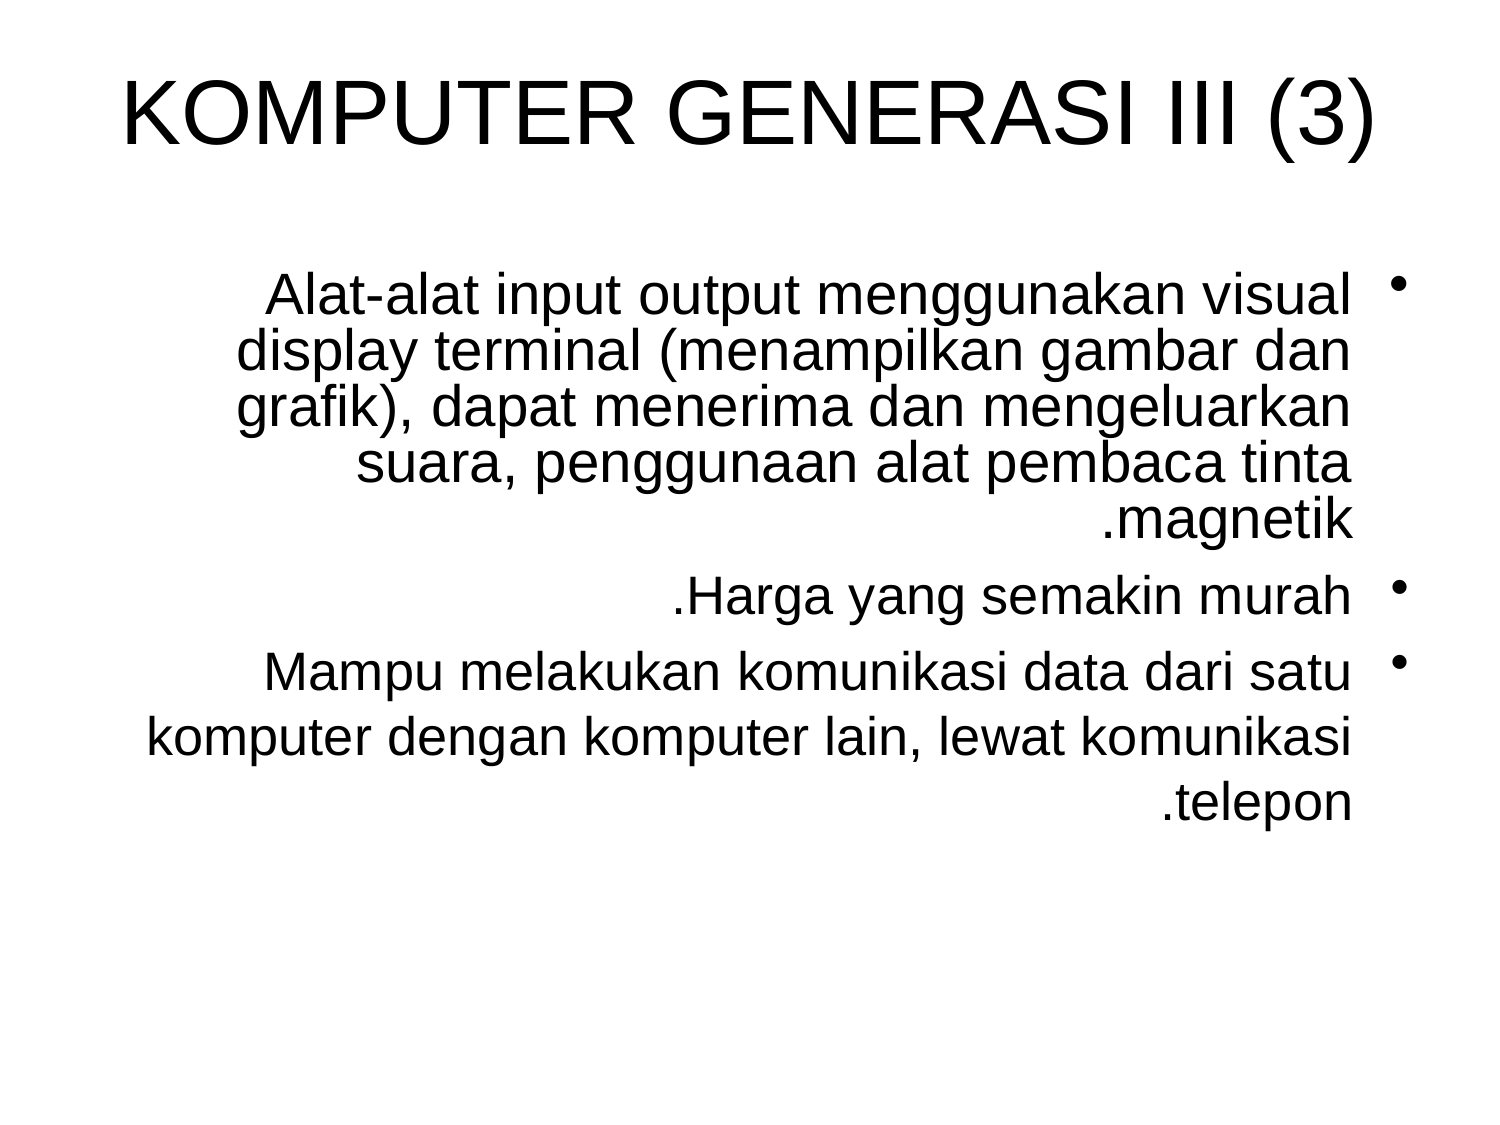

# KOMPUTER GENERASI III (3)
Alat-alat input output menggunakan visual display terminal (menampilkan gambar dan grafik), dapat menerima dan mengeluarkan suara, penggunaan alat pembaca tinta magnetik.
Harga yang semakin murah.
Mampu melakukan komunikasi data dari satu komputer dengan komputer lain, lewat komunikasi telepon.